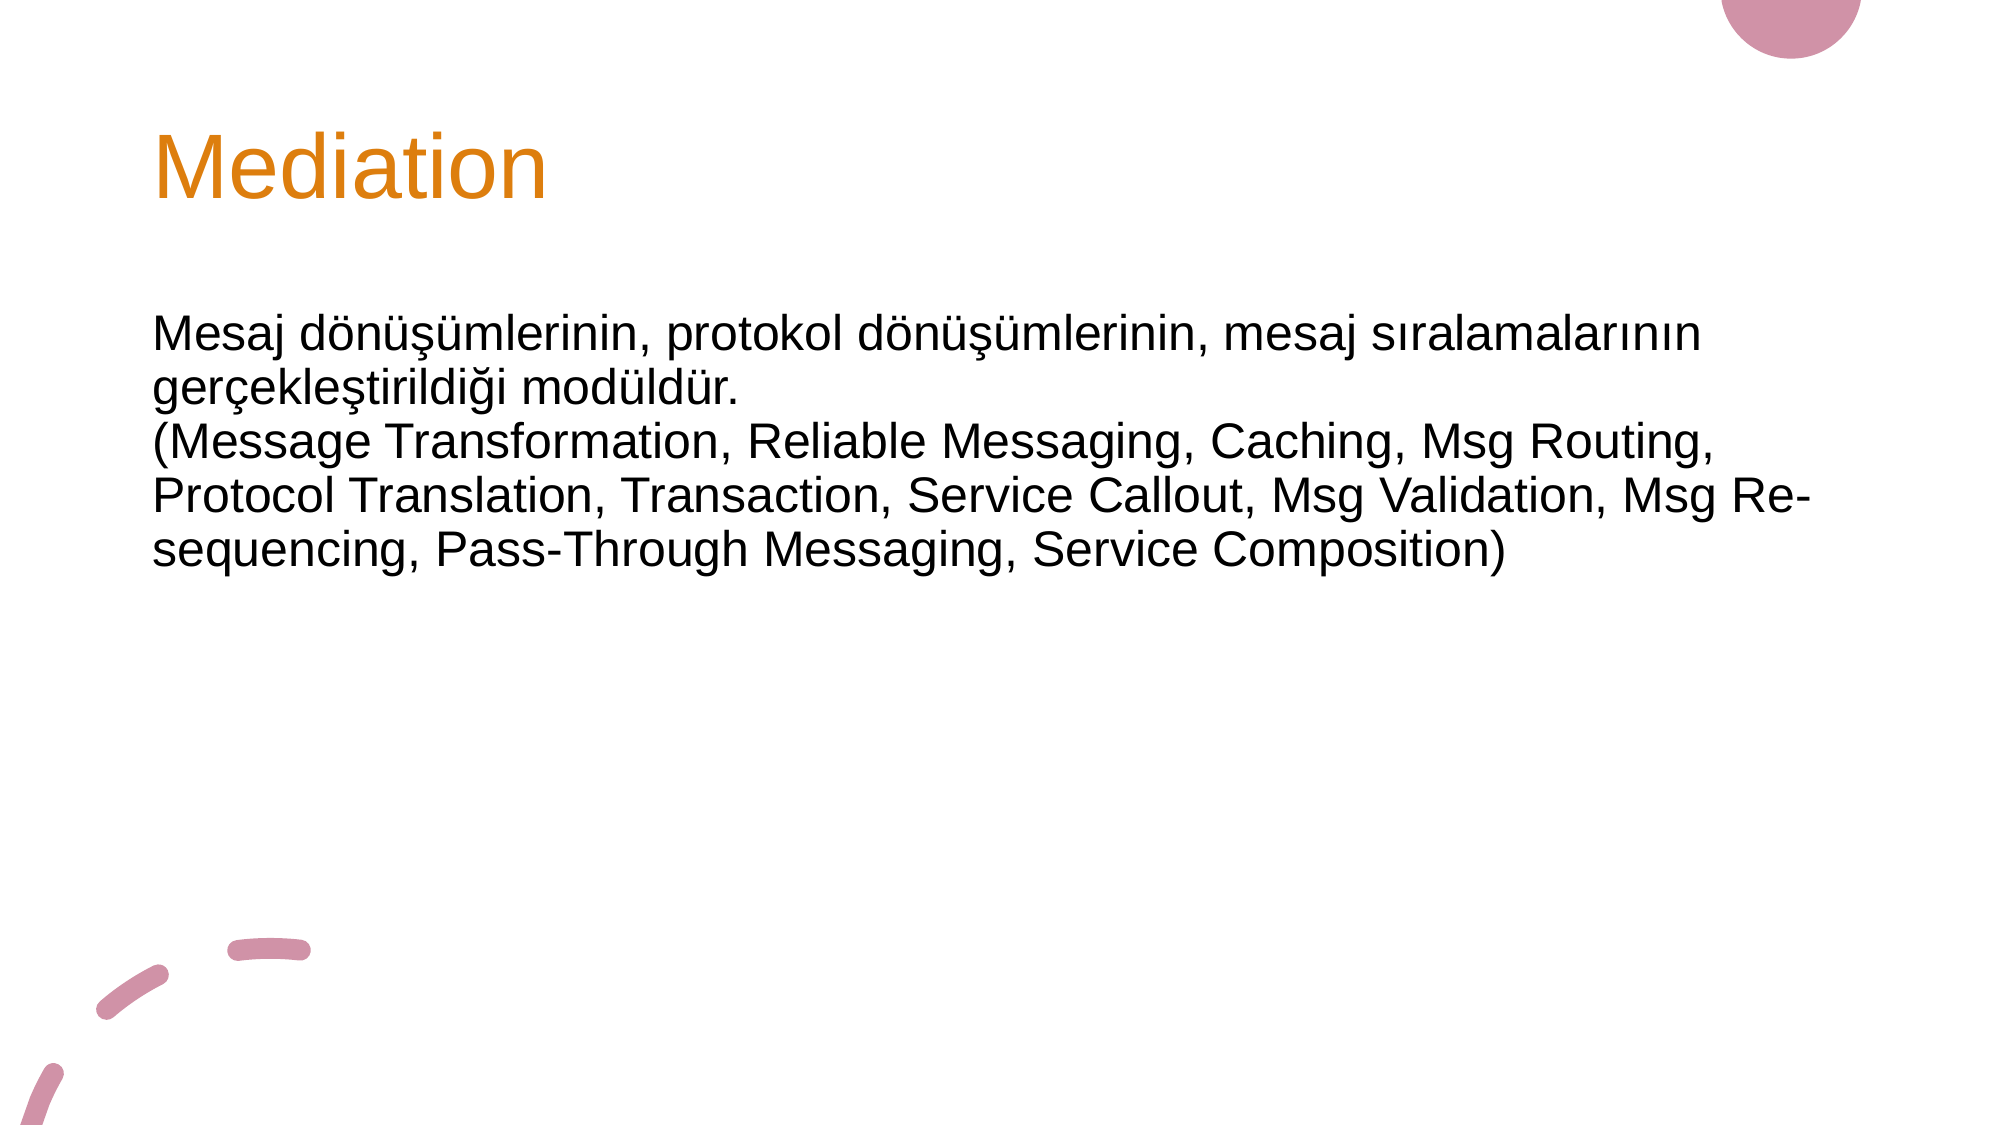

# Mediation
Mesaj dönüşümlerinin, protokol dönüşümlerinin, mesaj sıralamalarının gerçekleştirildiği modüldür.
(Message Transformation, Reliable Messaging, Caching, Msg Routing, Protocol Translation, Transaction, Service Callout, Msg Validation, Msg Re-sequencing, Pass-Through Messaging, Service Composition)